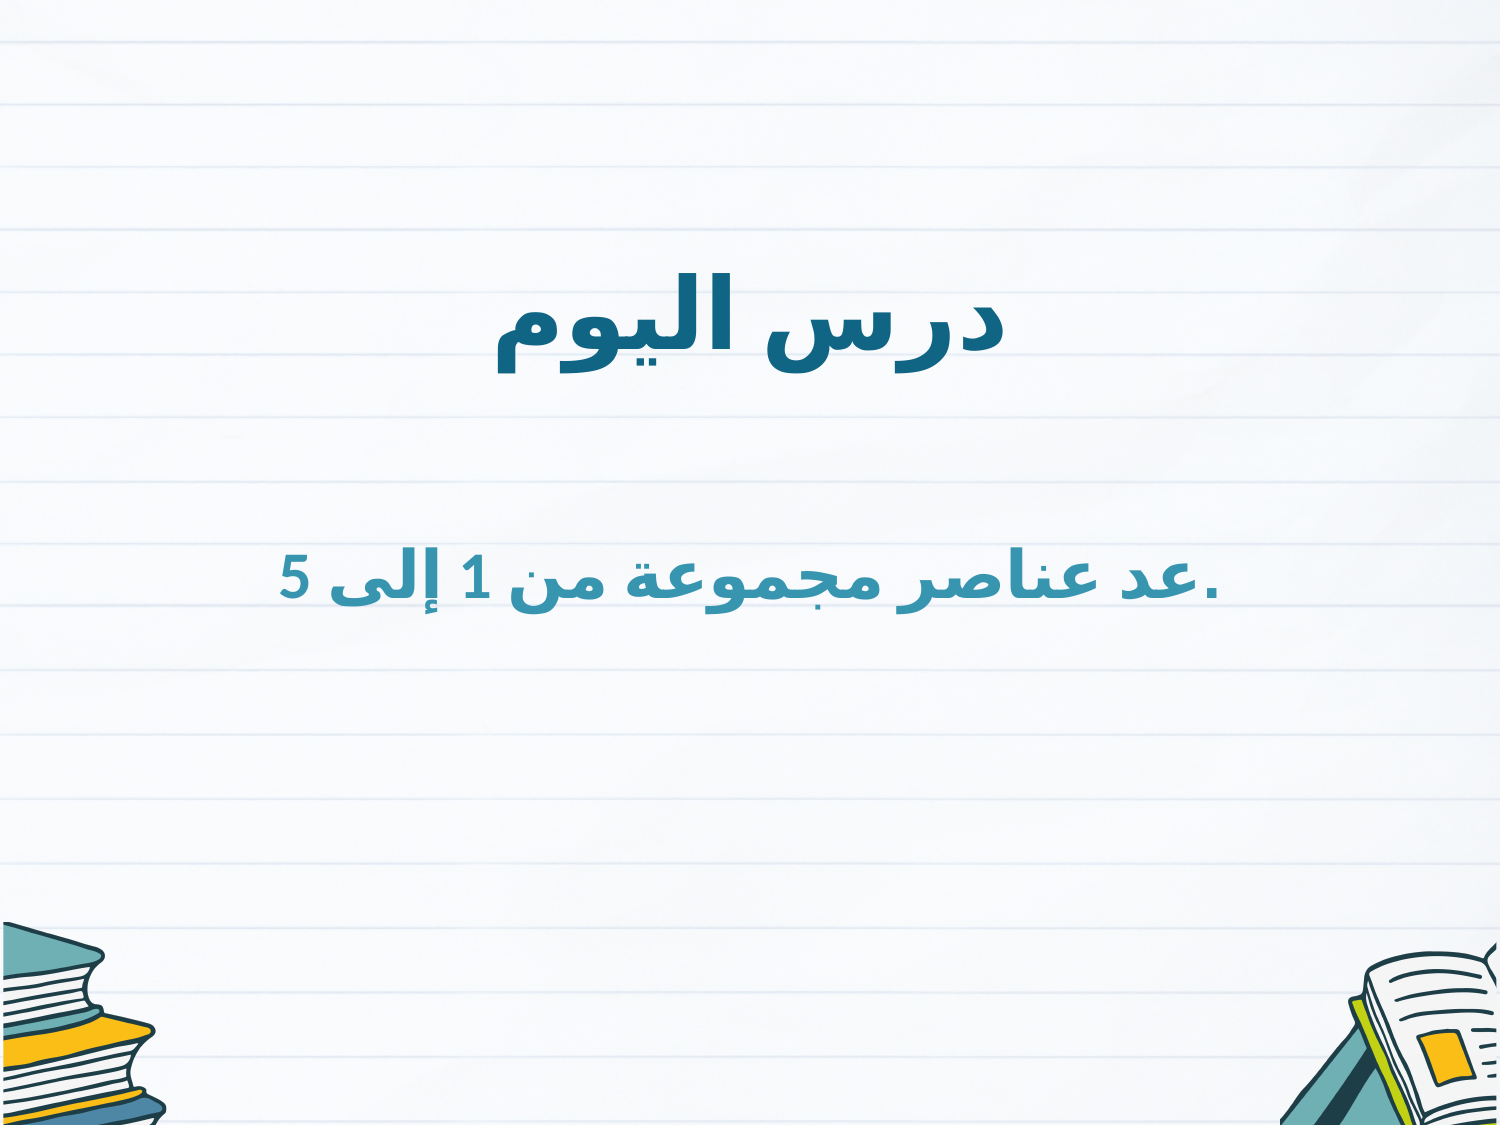

درس اليوم
عد عناصر مجموعة من 1 إلى 5.